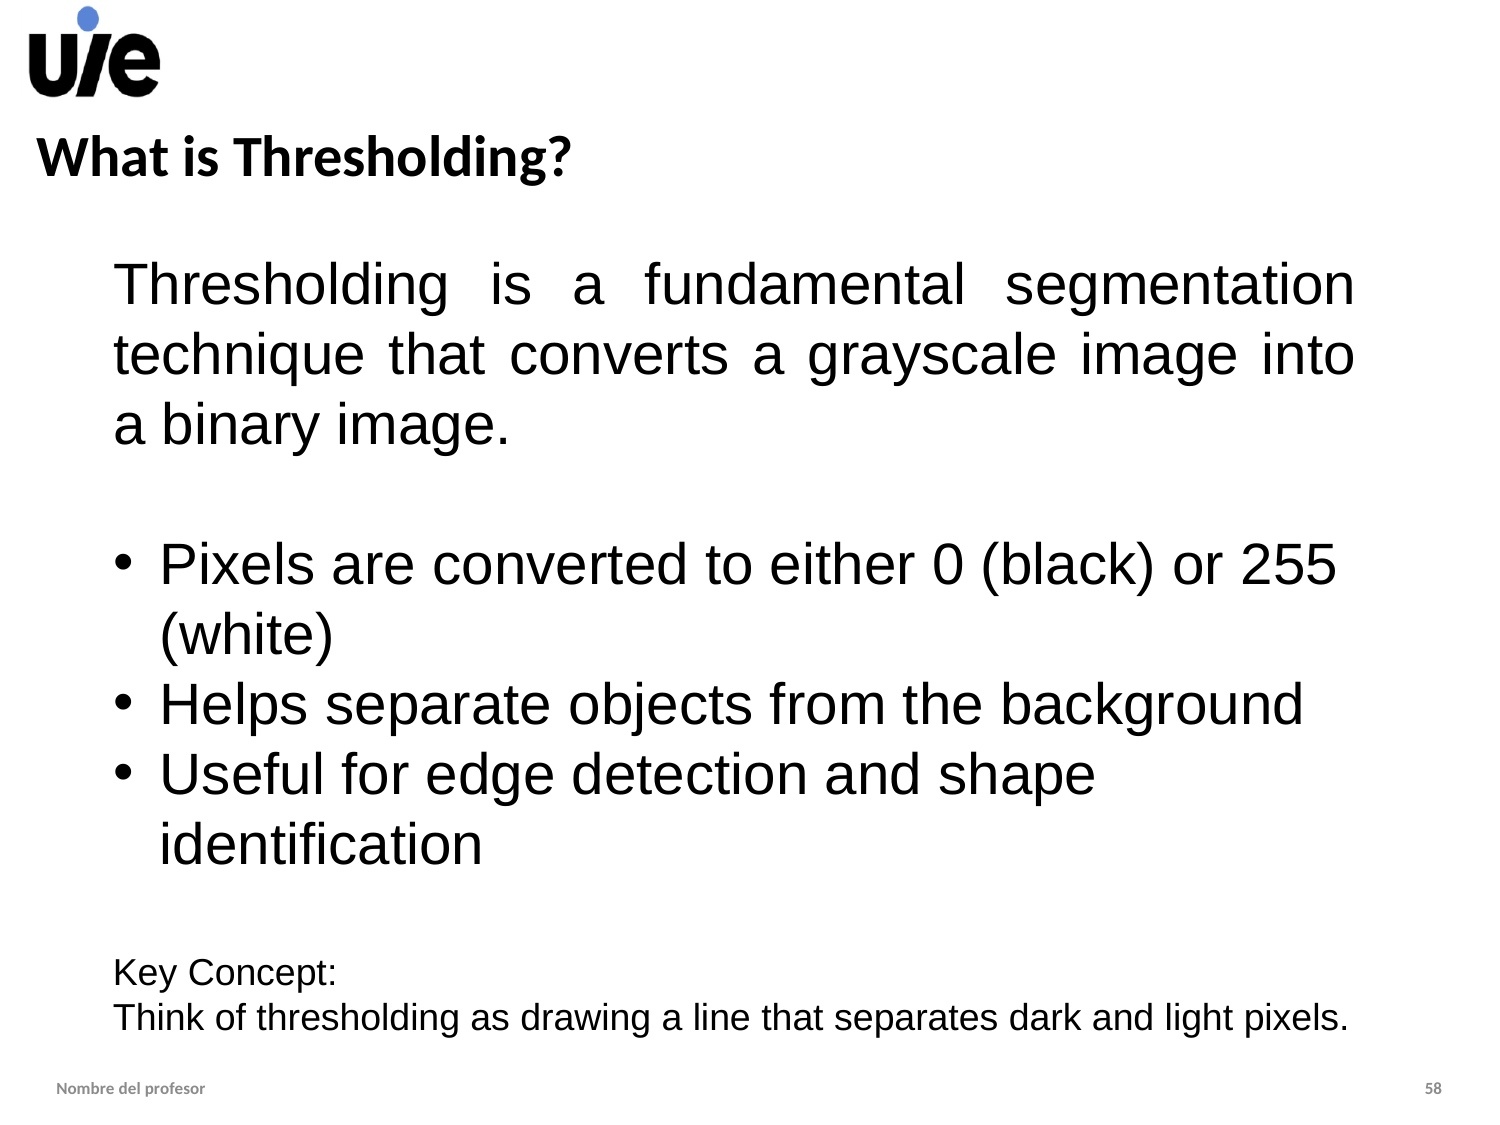

# What is Thresholding?
Thresholding is a fundamental segmentation technique that converts a grayscale image into a binary image.

Pixels are converted to either 0 (black) or 255 (white)
Helps separate objects from the background
Useful for edge detection and shape identification
Key Concept:
Think of thresholding as drawing a line that separates dark and light pixels.
Nombre del profesor
58